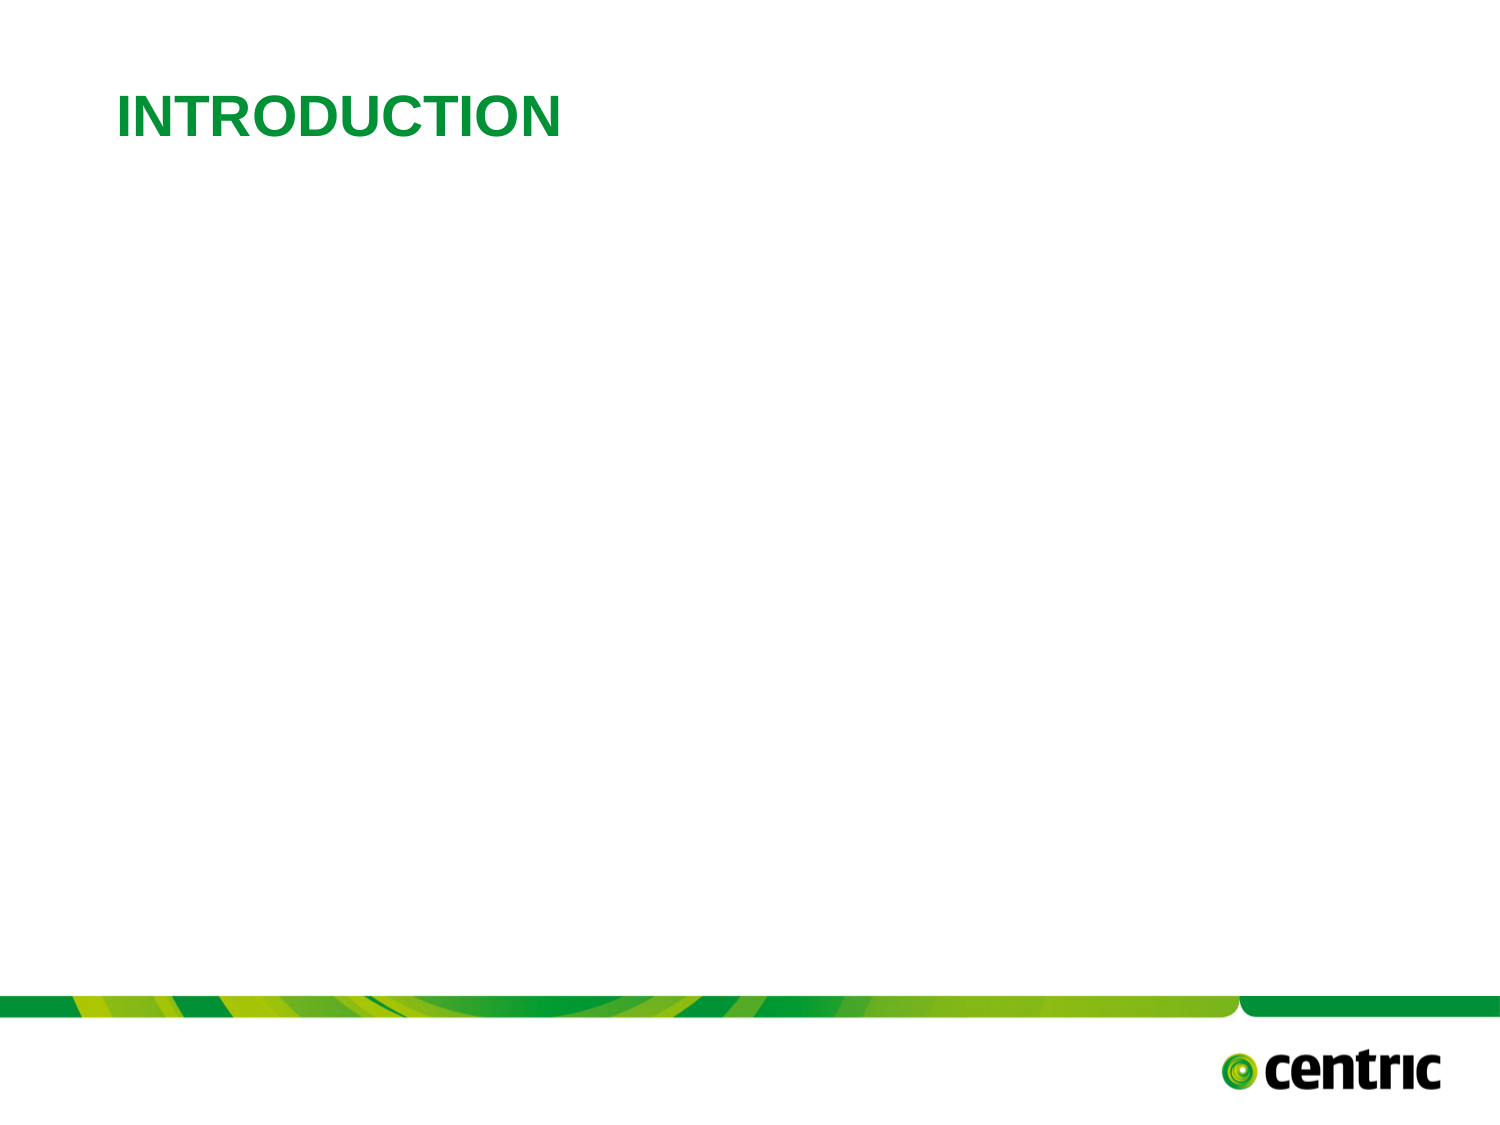

# Introduction

TITLE PRESENTATION
February 26, 2018